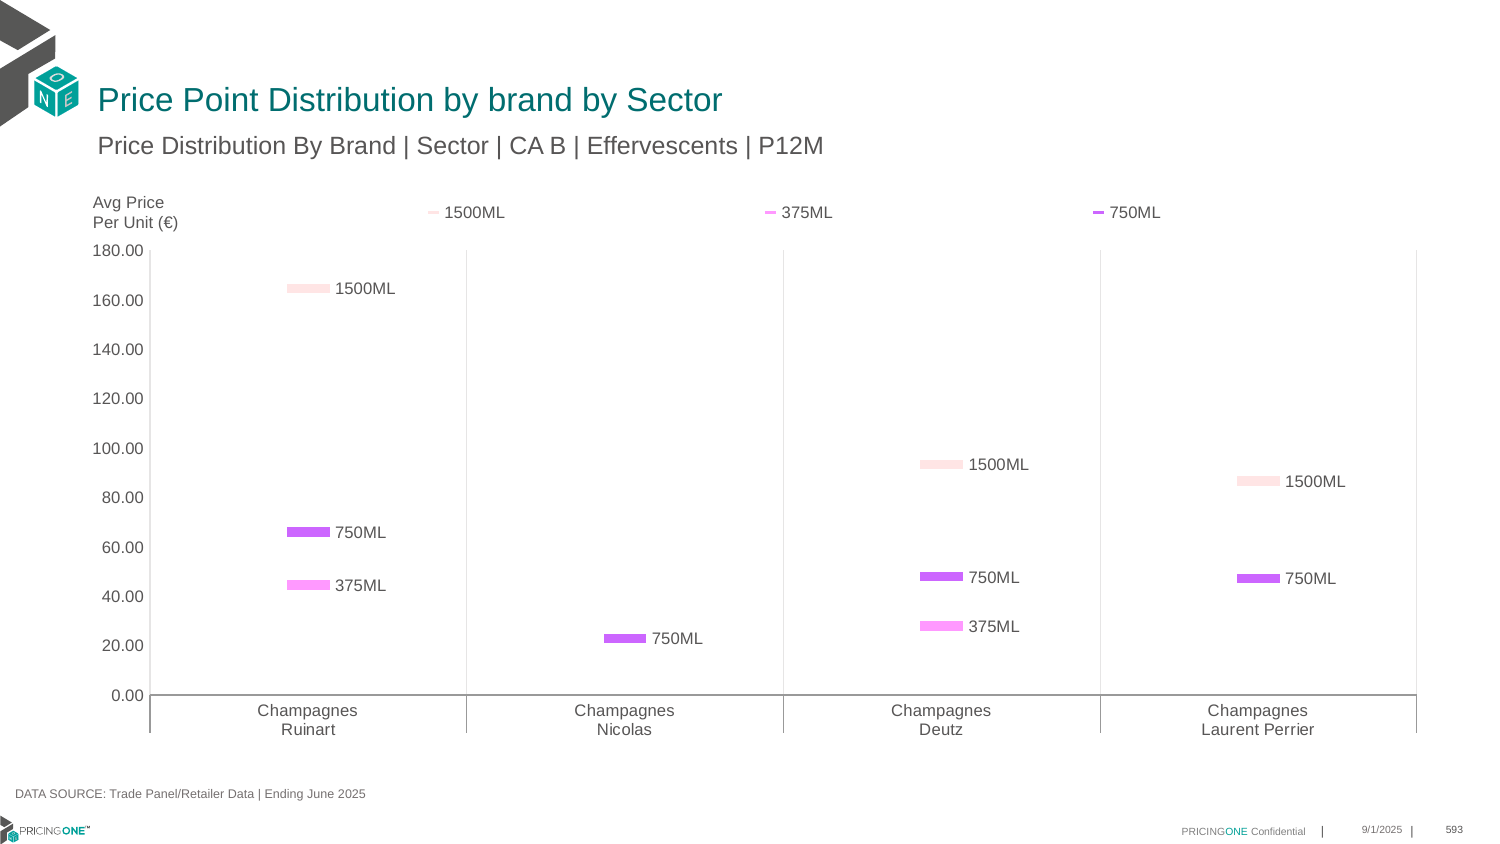

# Price Point Distribution by brand by Sector
Price Distribution By Brand | Sector | CA B | Effervescents | P12M

### Chart

| Category | 1500ML | 375ML | 750ML |
|---|---|---|---|
| Champagnes | 164.5009 | 44.5382 | 65.9218 |
| Champagnes | None | None | 22.9619 |
| Champagnes | 93.3683 | 27.8954 | 47.8227 |
| Champagnes | 86.5907 | None | 47.1549 |
Avg Price
Per Unit (€)
DATA SOURCE: Trade Panel/Retailer Data | Ending June 2025
9/1/2025
593